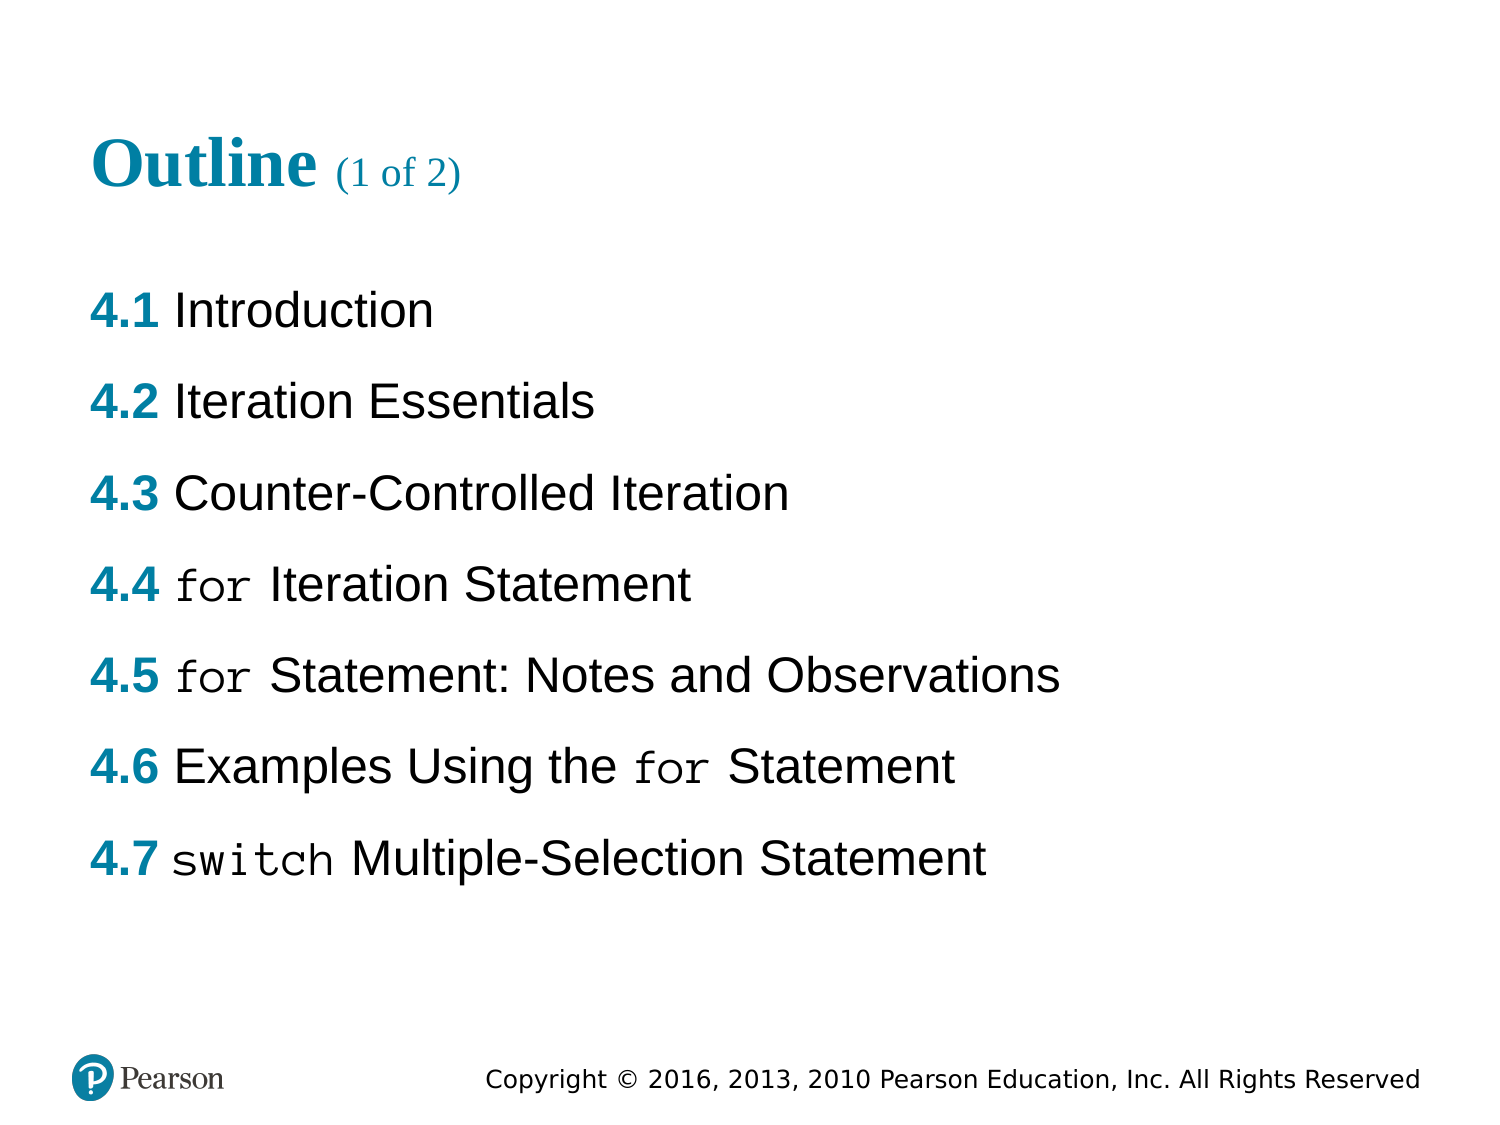

# Outline (1 of 2)
4.1 Introduction
4.2 Iteration Essentials
4.3 Counter-Controlled Iteration
4.4 for Iteration Statement
4.5 for Statement: Notes and Observations
4.6 Examples Using the for Statement
4.7 switch Multiple-Selection Statement